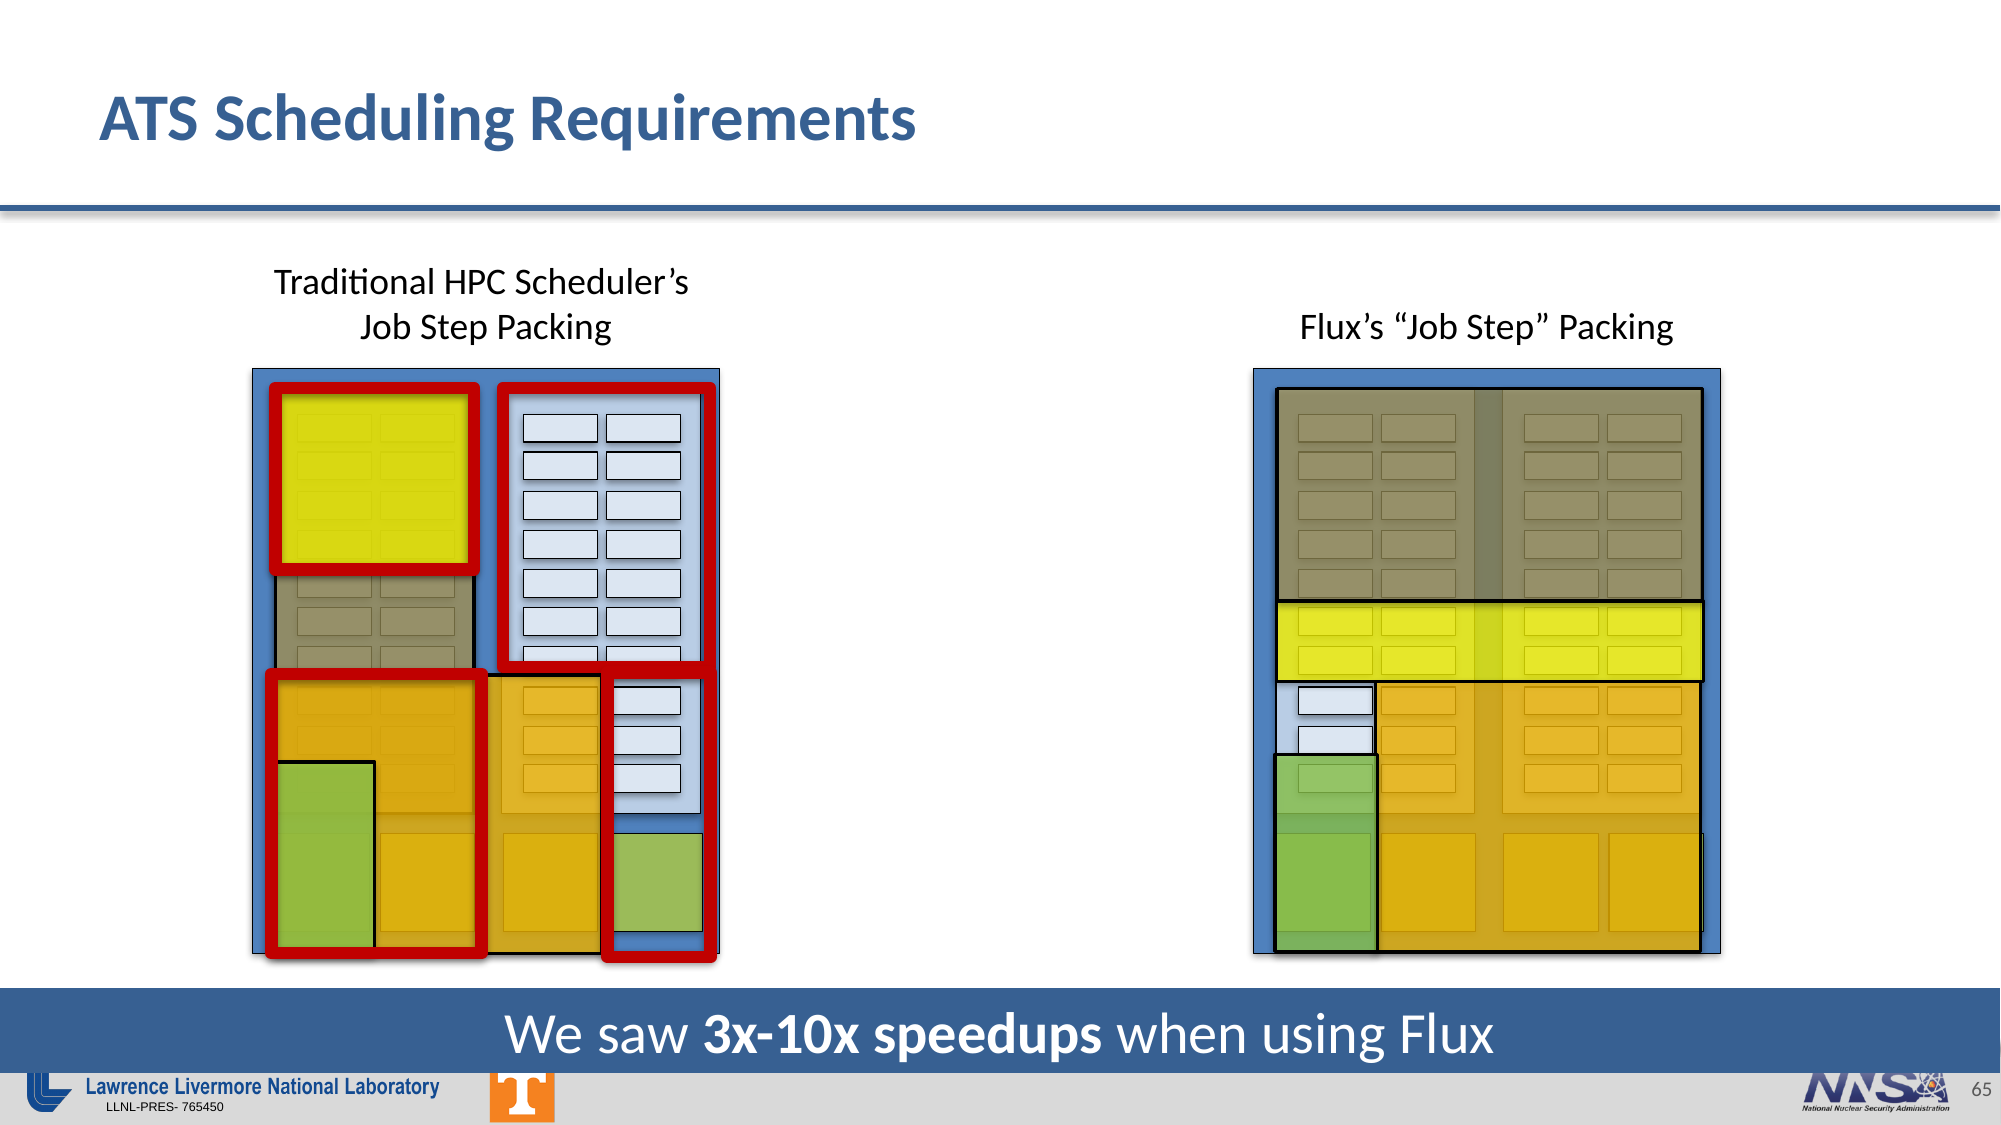

# ATS Scheduling Requirements
Traditional HPC Scheduler’s
Job Step Packing

Flux’s “Job Step” Packing

We saw 3x-10x speedups when using Flux